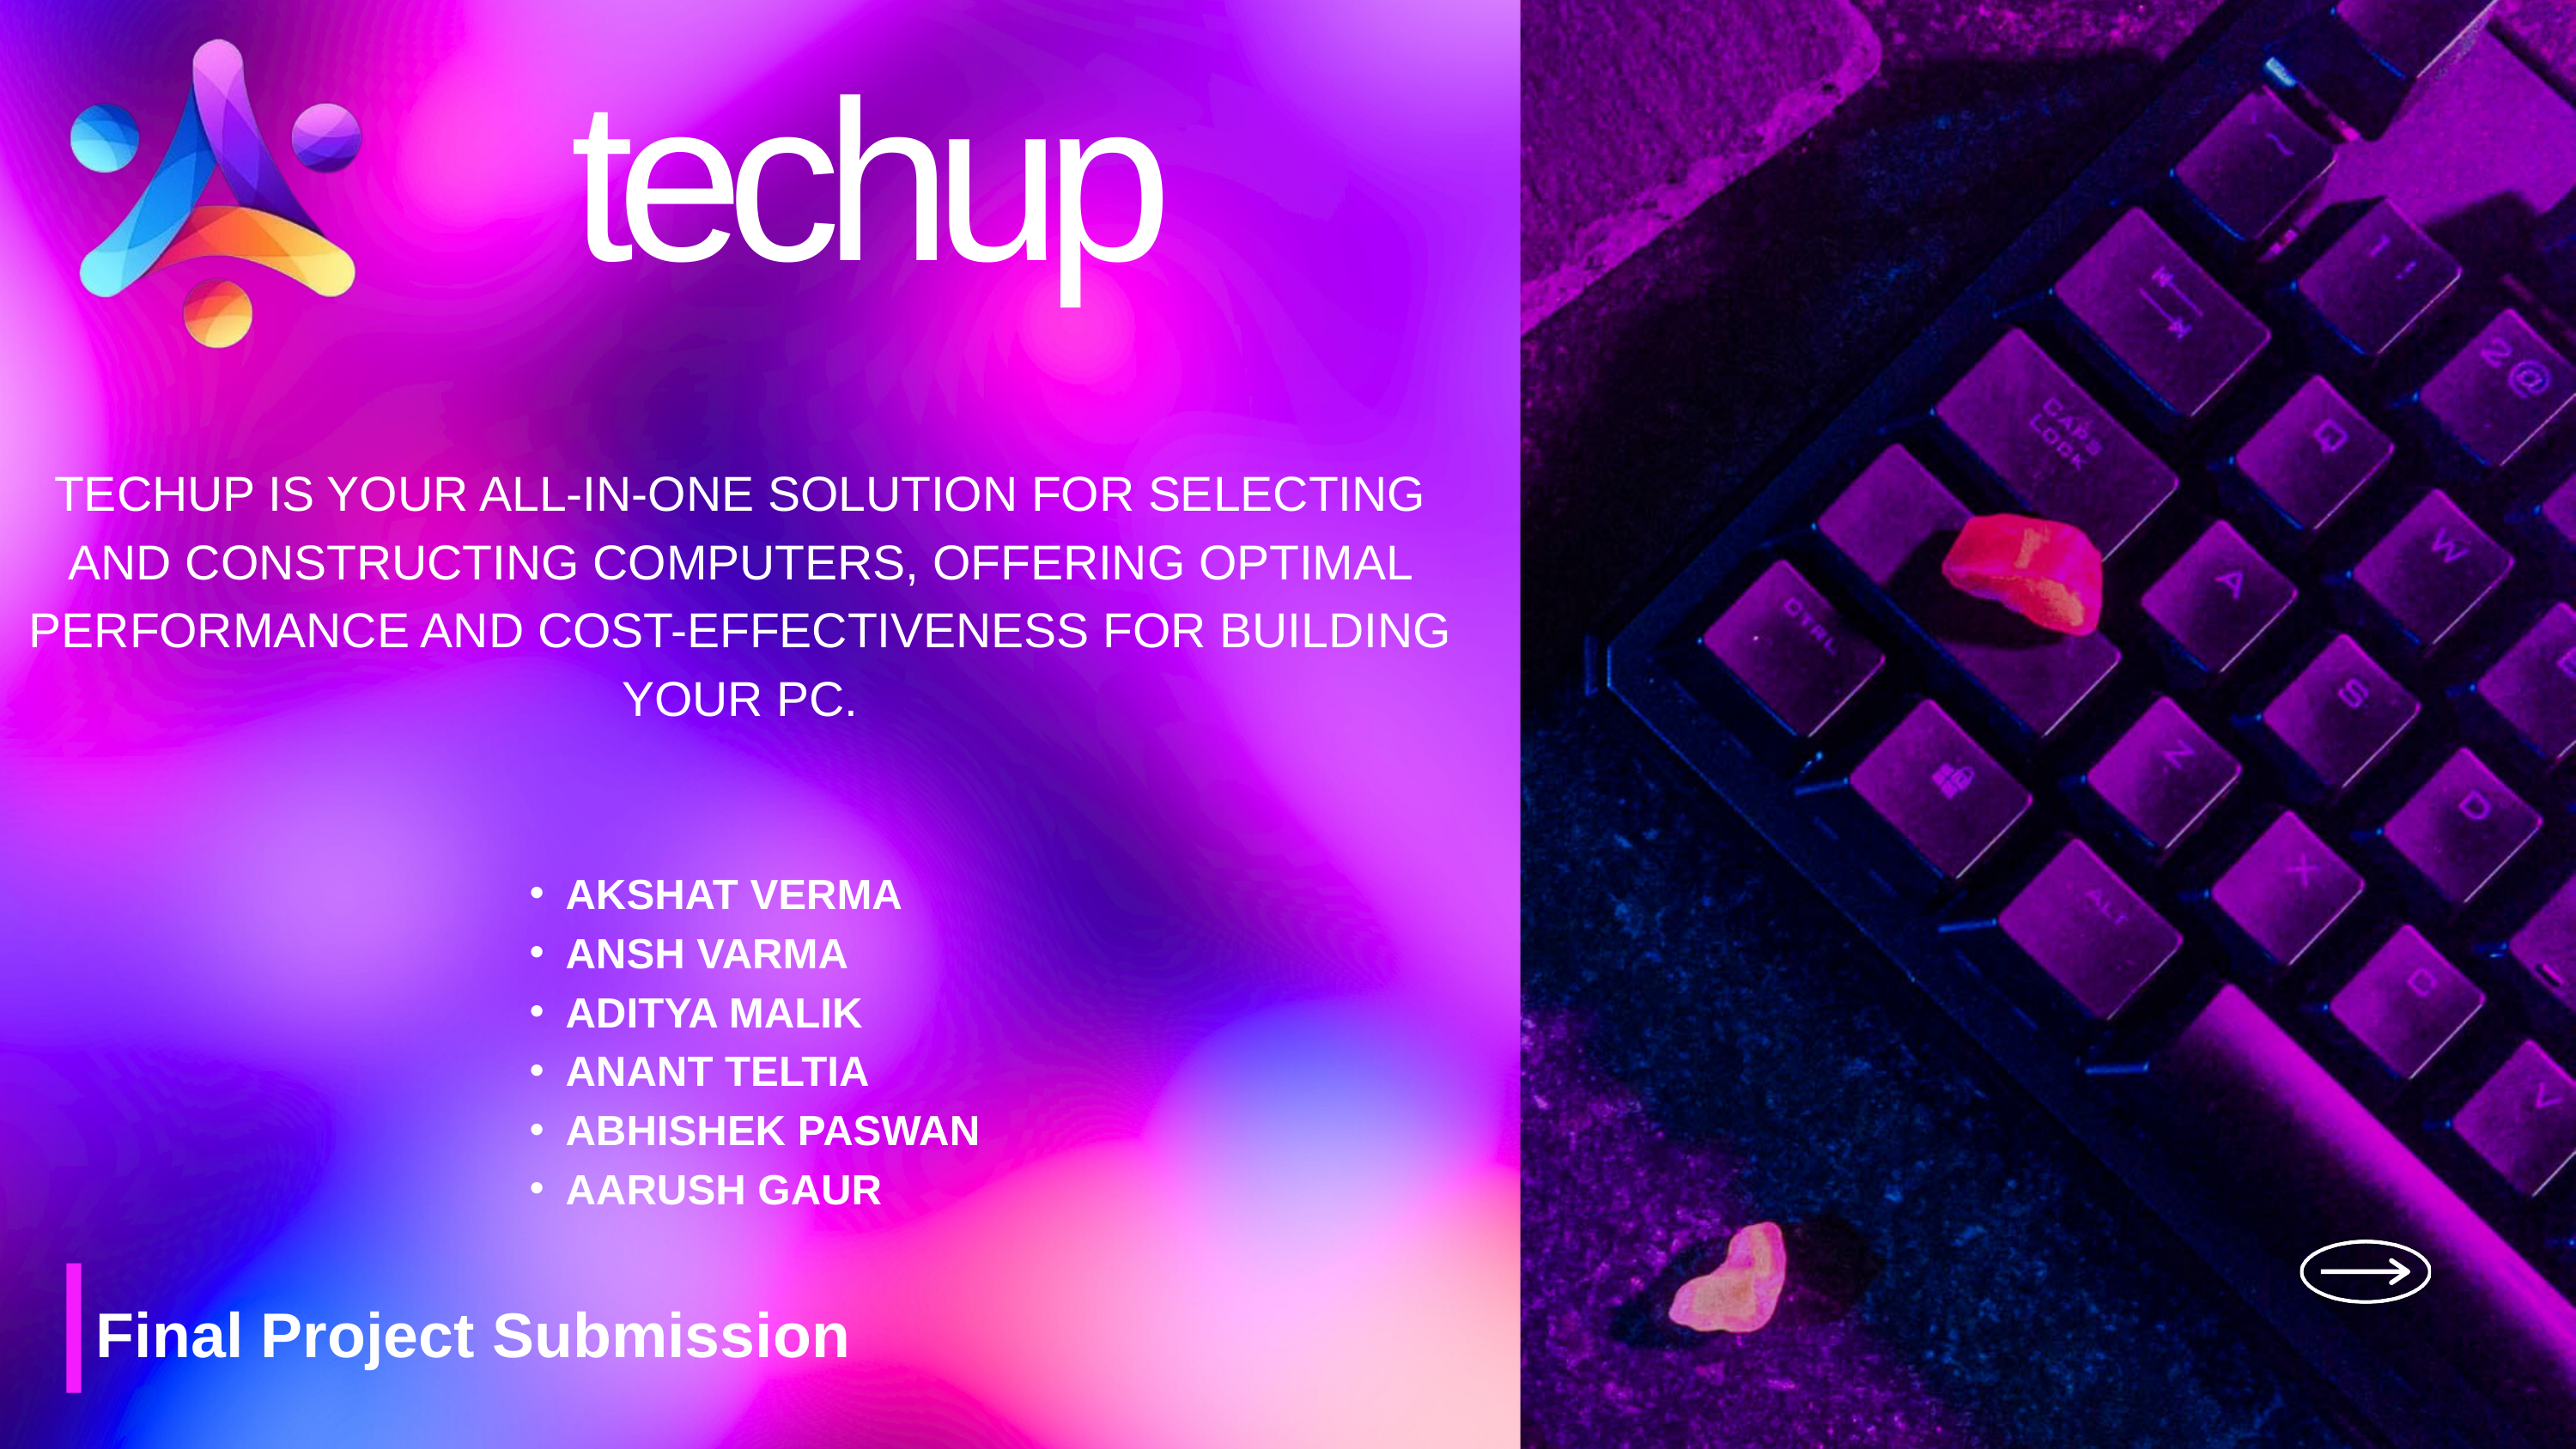

techup

TECHUP IS YOUR ALL-IN-ONE SOLUTION FOR SELECTING AND CONSTRUCTING COMPUTERS, OFFERING OPTIMAL PERFORMANCE AND COST-EFFECTIVENESS FOR BUILDING YOUR PC.
AKSHAT VERMA
ANSH VARMA
ADITYA MALIK
ANANT TELTIA
ABHISHEK PASWAN
AARUSH GAUR

Final Project Submission